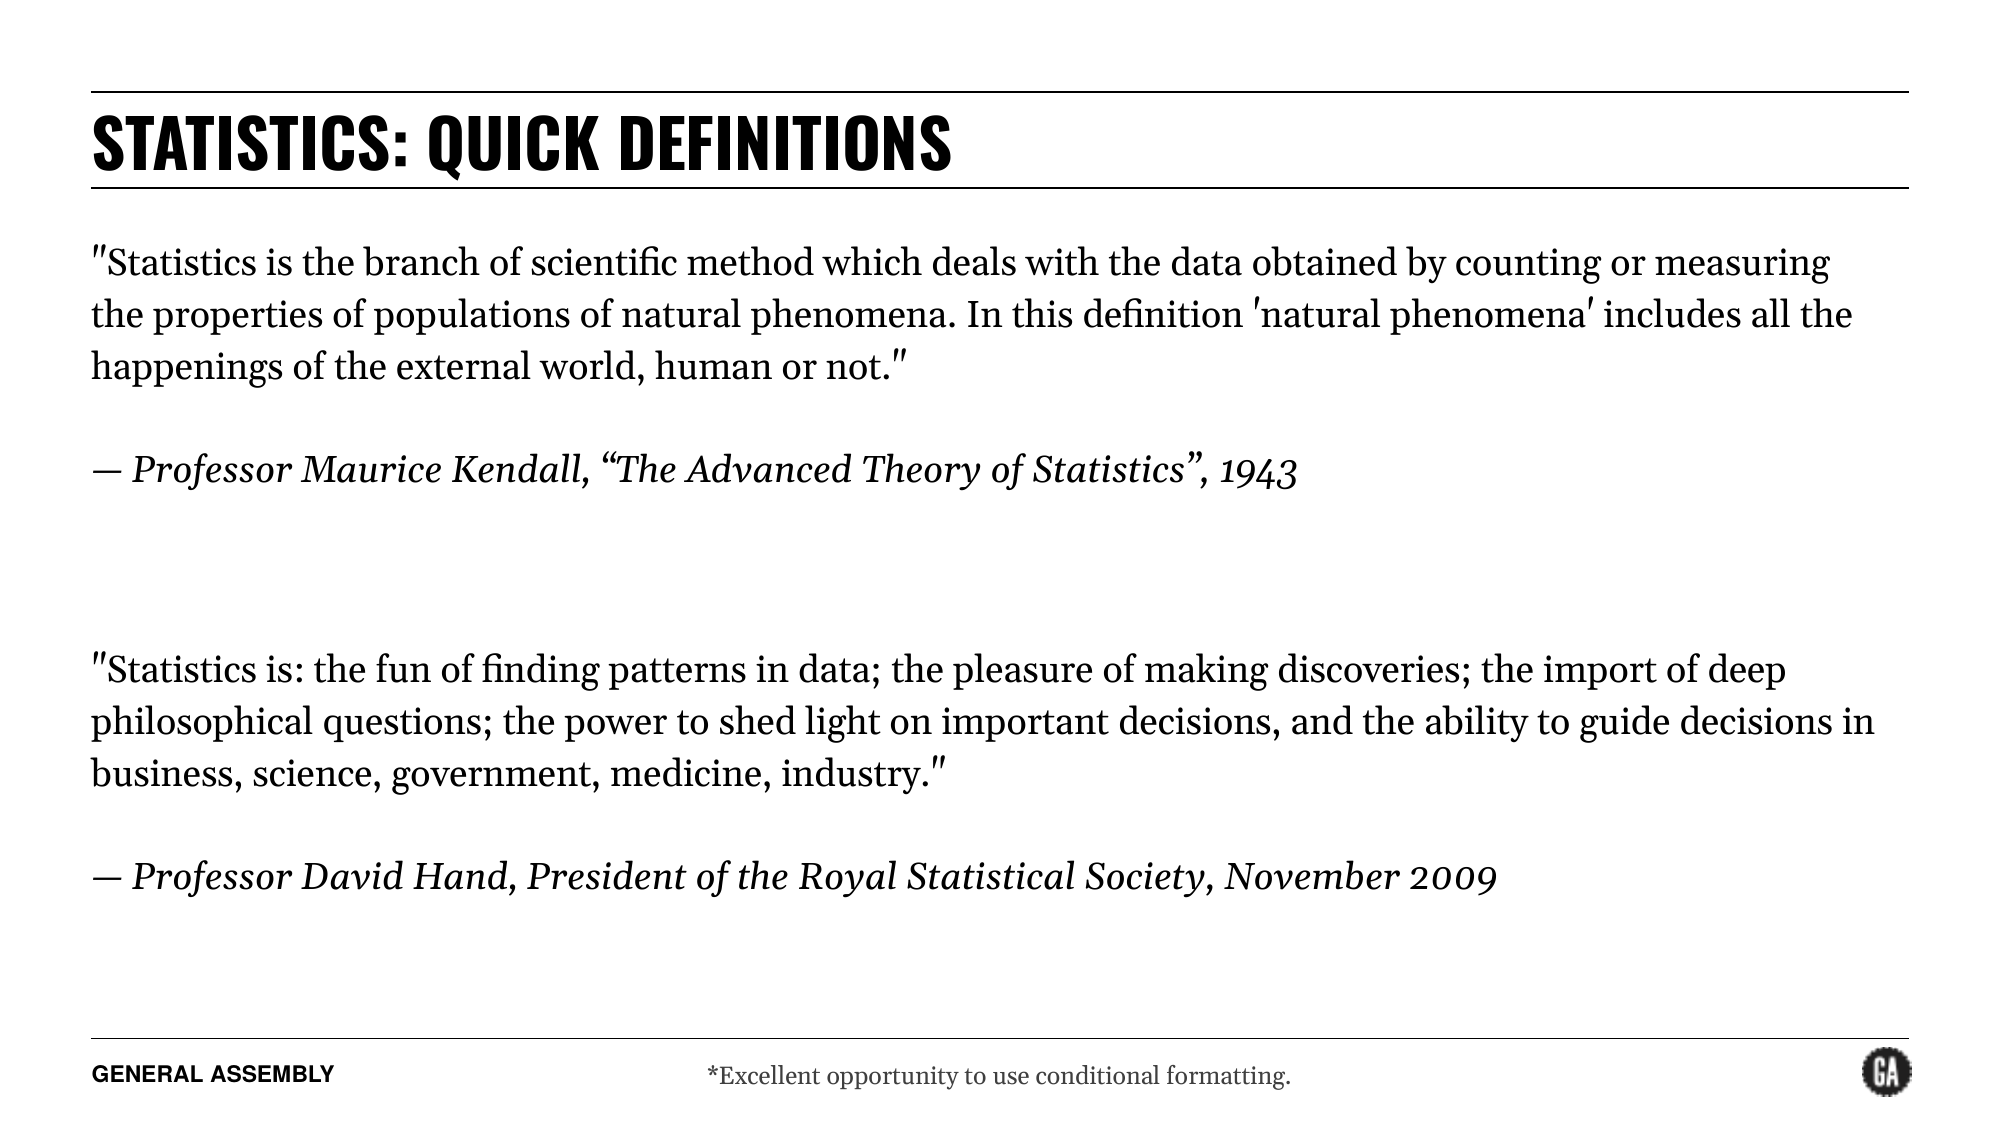

# STATISTICS: QUICK DEFINITIONS
"Statistics is the branch of scientific method which deals with the data obtained by counting or measuring the properties of populations of natural phenomena. In this definition 'natural phenomena' includes all the happenings of the external world, human or not."
— Professor Maurice Kendall, “The Advanced Theory of Statistics”, 1943

"Statistics is: the fun of finding patterns in data; the pleasure of making discoveries; the import of deep philosophical questions; the power to shed light on important decisions, and the ability to guide decisions in business, science, government, medicine, industry."
— Professor David Hand, President of the Royal Statistical Society, November 2009
*Excellent opportunity to use conditional formatting.